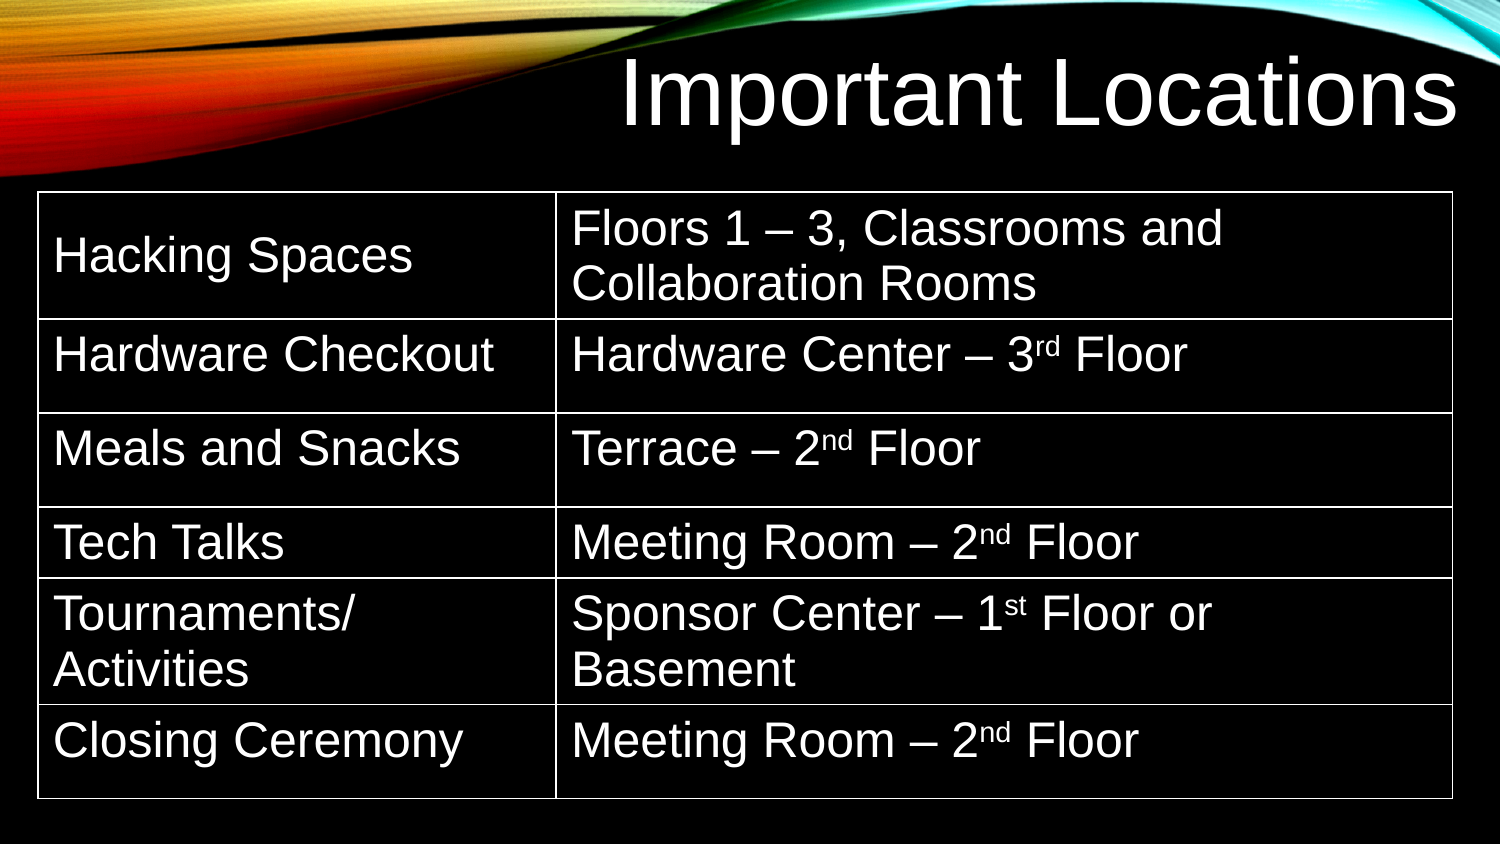

# Important Locations
| Hacking Spaces | Floors 1 – 3, Classrooms and Collaboration Rooms |
| --- | --- |
| Hardware Checkout | Hardware Center – 3rd Floor |
| Meals and Snacks | Terrace – 2nd Floor |
| Tech Talks | Meeting Room – 2nd Floor |
| Tournaments/Activities | Sponsor Center – 1st Floor or Basement |
| Closing Ceremony | Meeting Room – 2nd Floor |